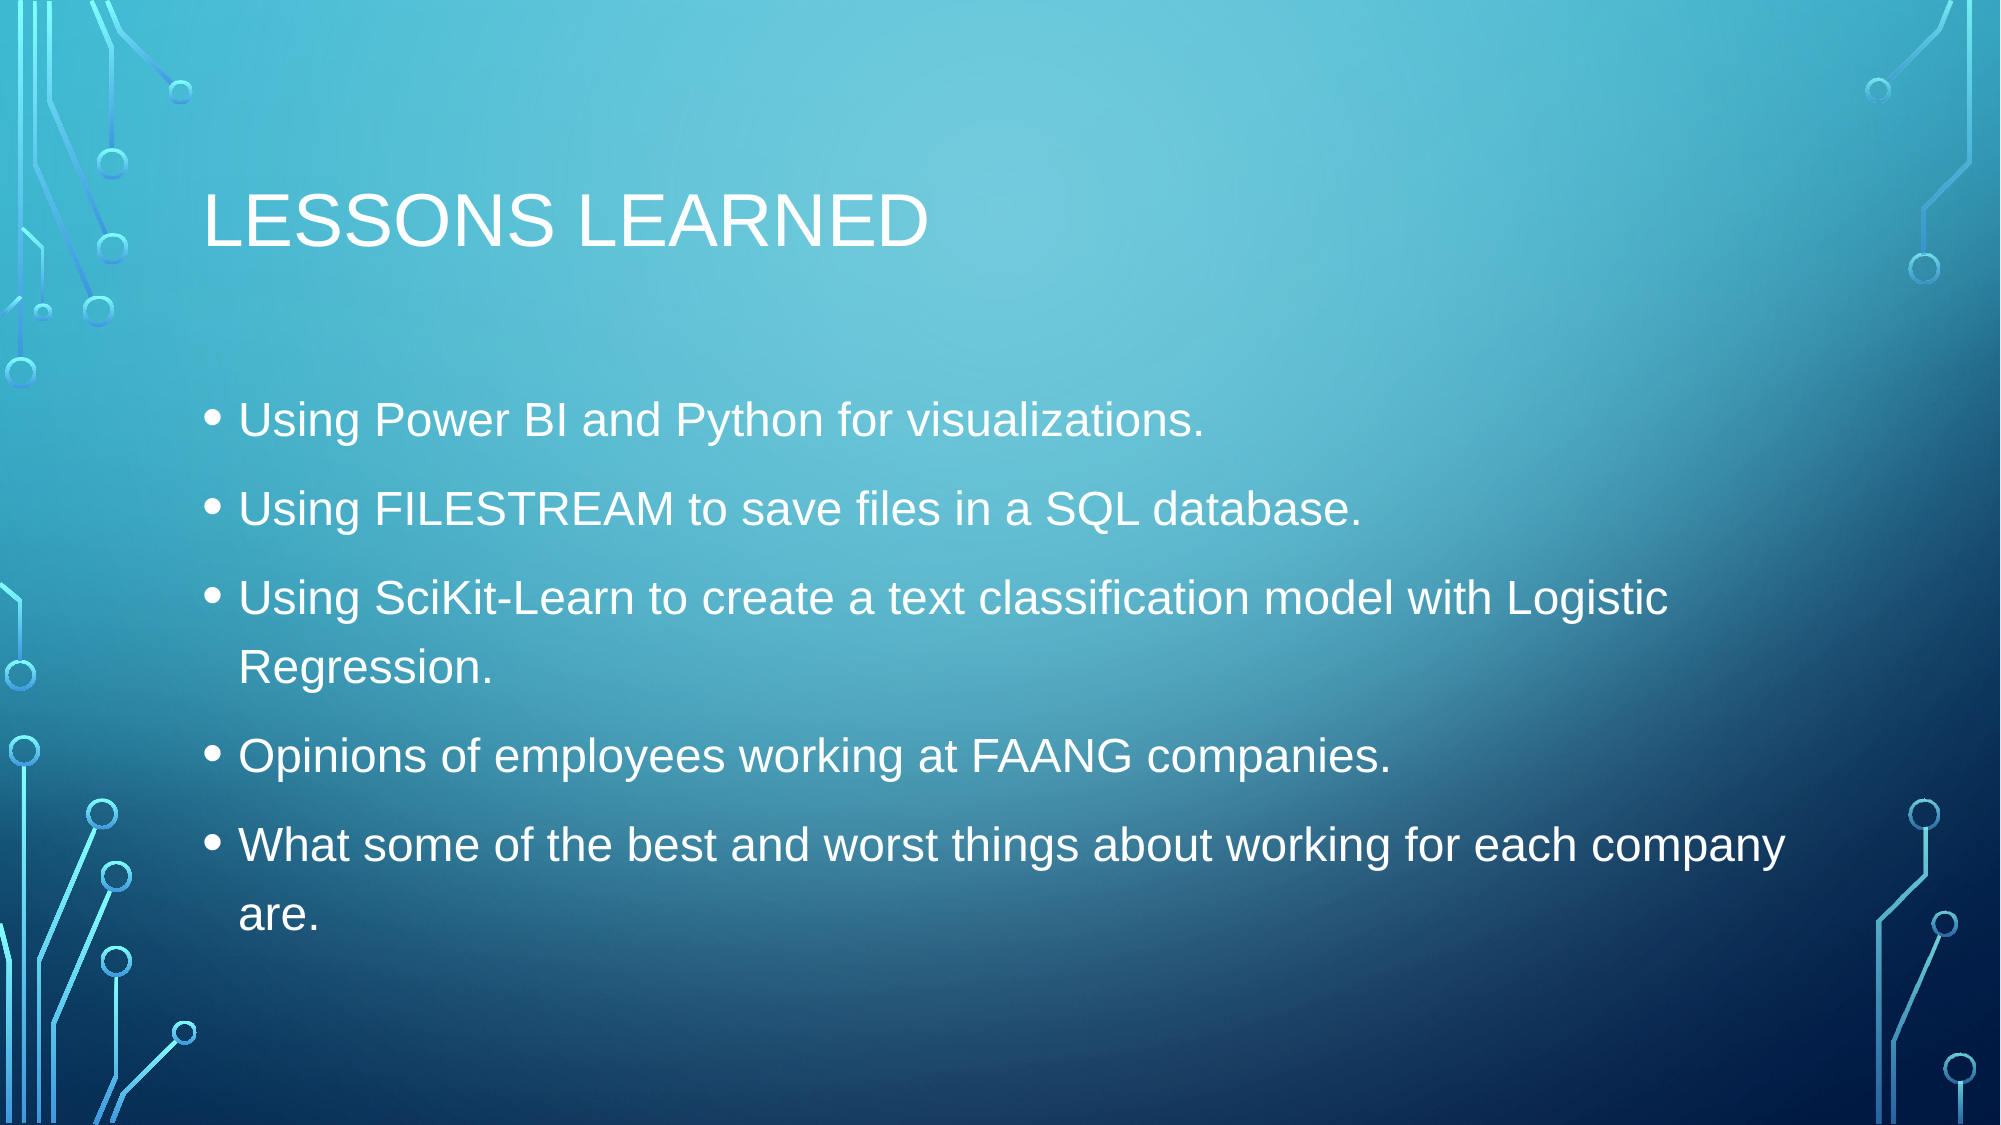

# Lessons Learned
Using Power BI and Python for visualizations.
Using FILESTREAM to save files in a SQL database.
Using SciKit-Learn to create a text classification model with Logistic Regression.
Opinions of employees working at FAANG companies.
What some of the best and worst things about working for each company are.